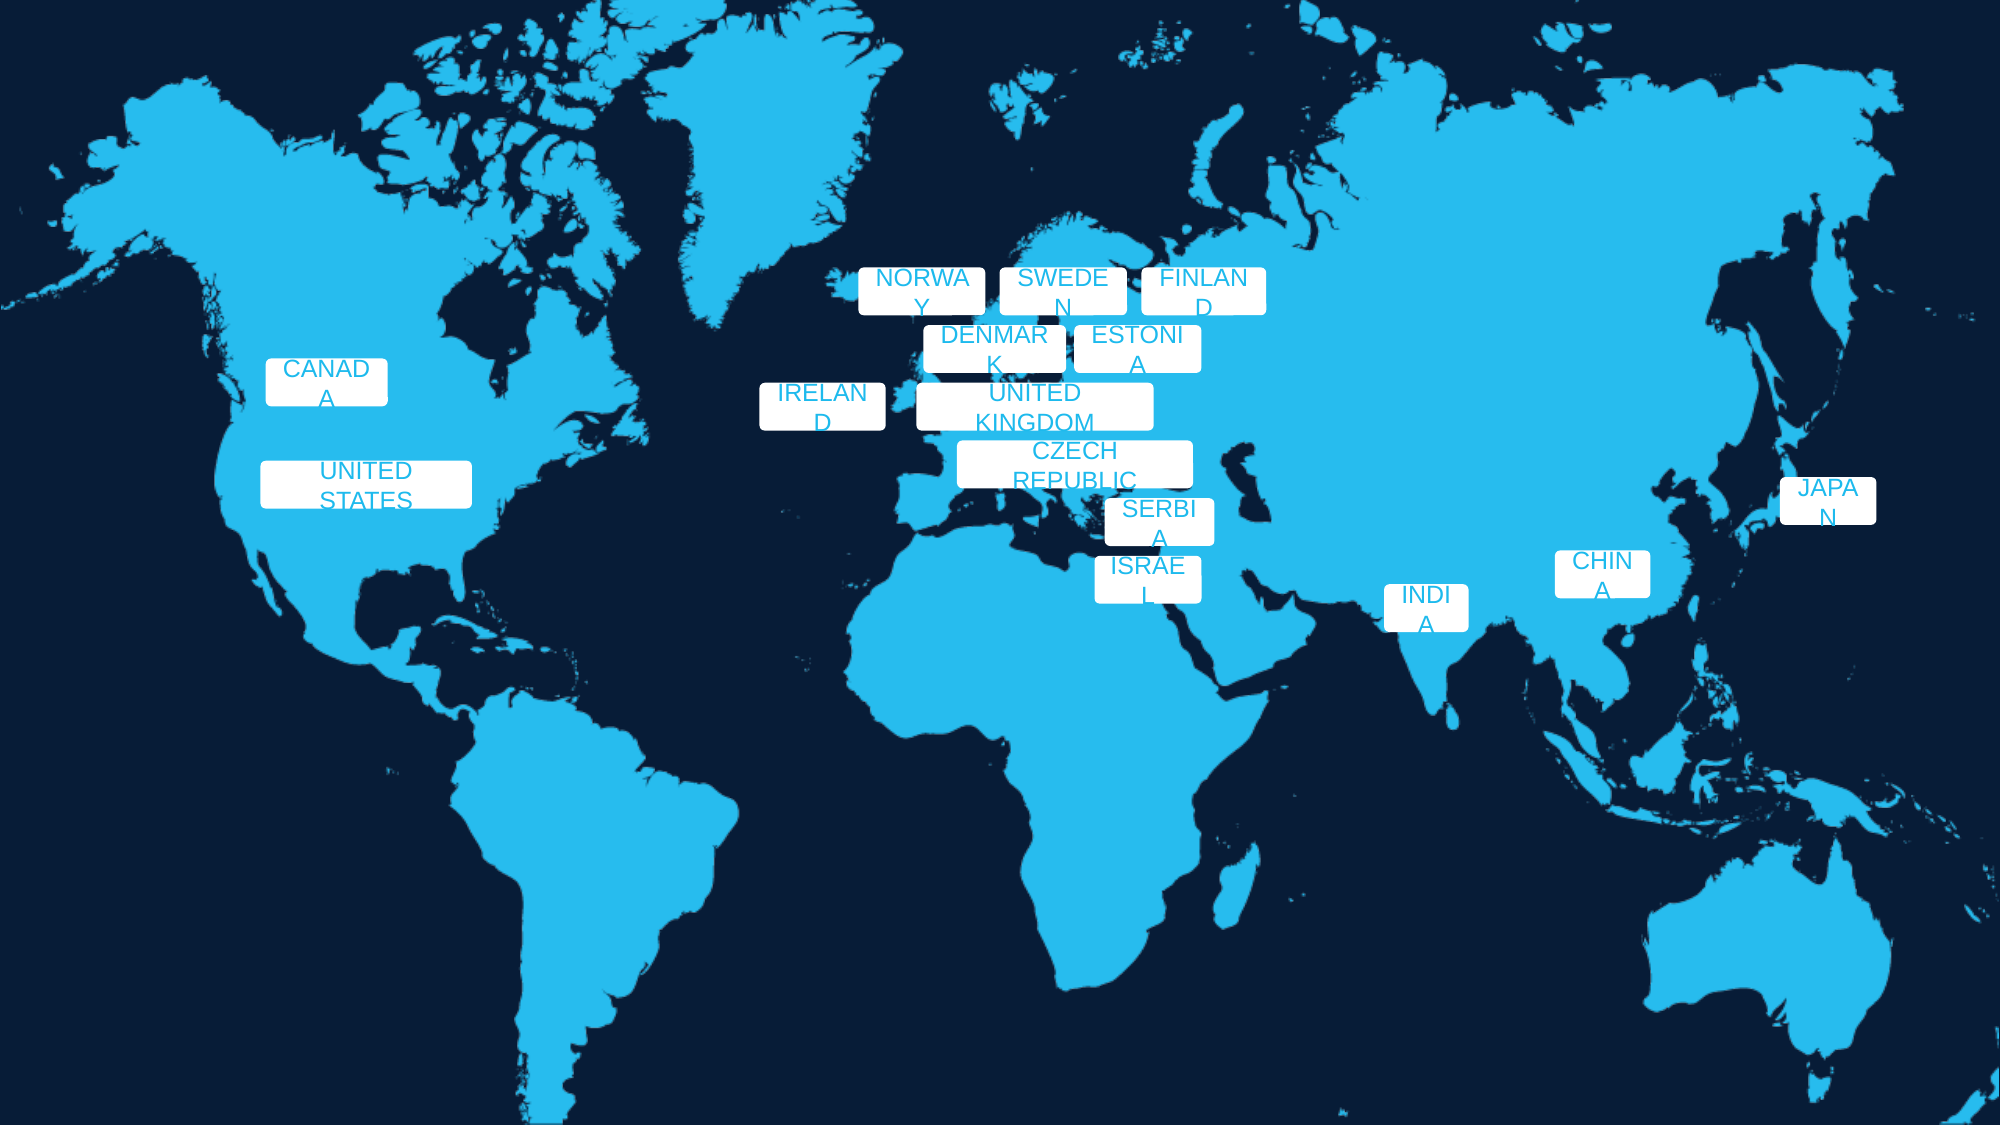

NORWAY
SWEDEN
FINLAND
DENMARK
ESTONIA
CANADA
IRELAND
UNITED KINGDOM
CZECH REPUBLIC
UNITED STATES
JAPAN
SERBIA
CHINA
ISRAEL
INDIA